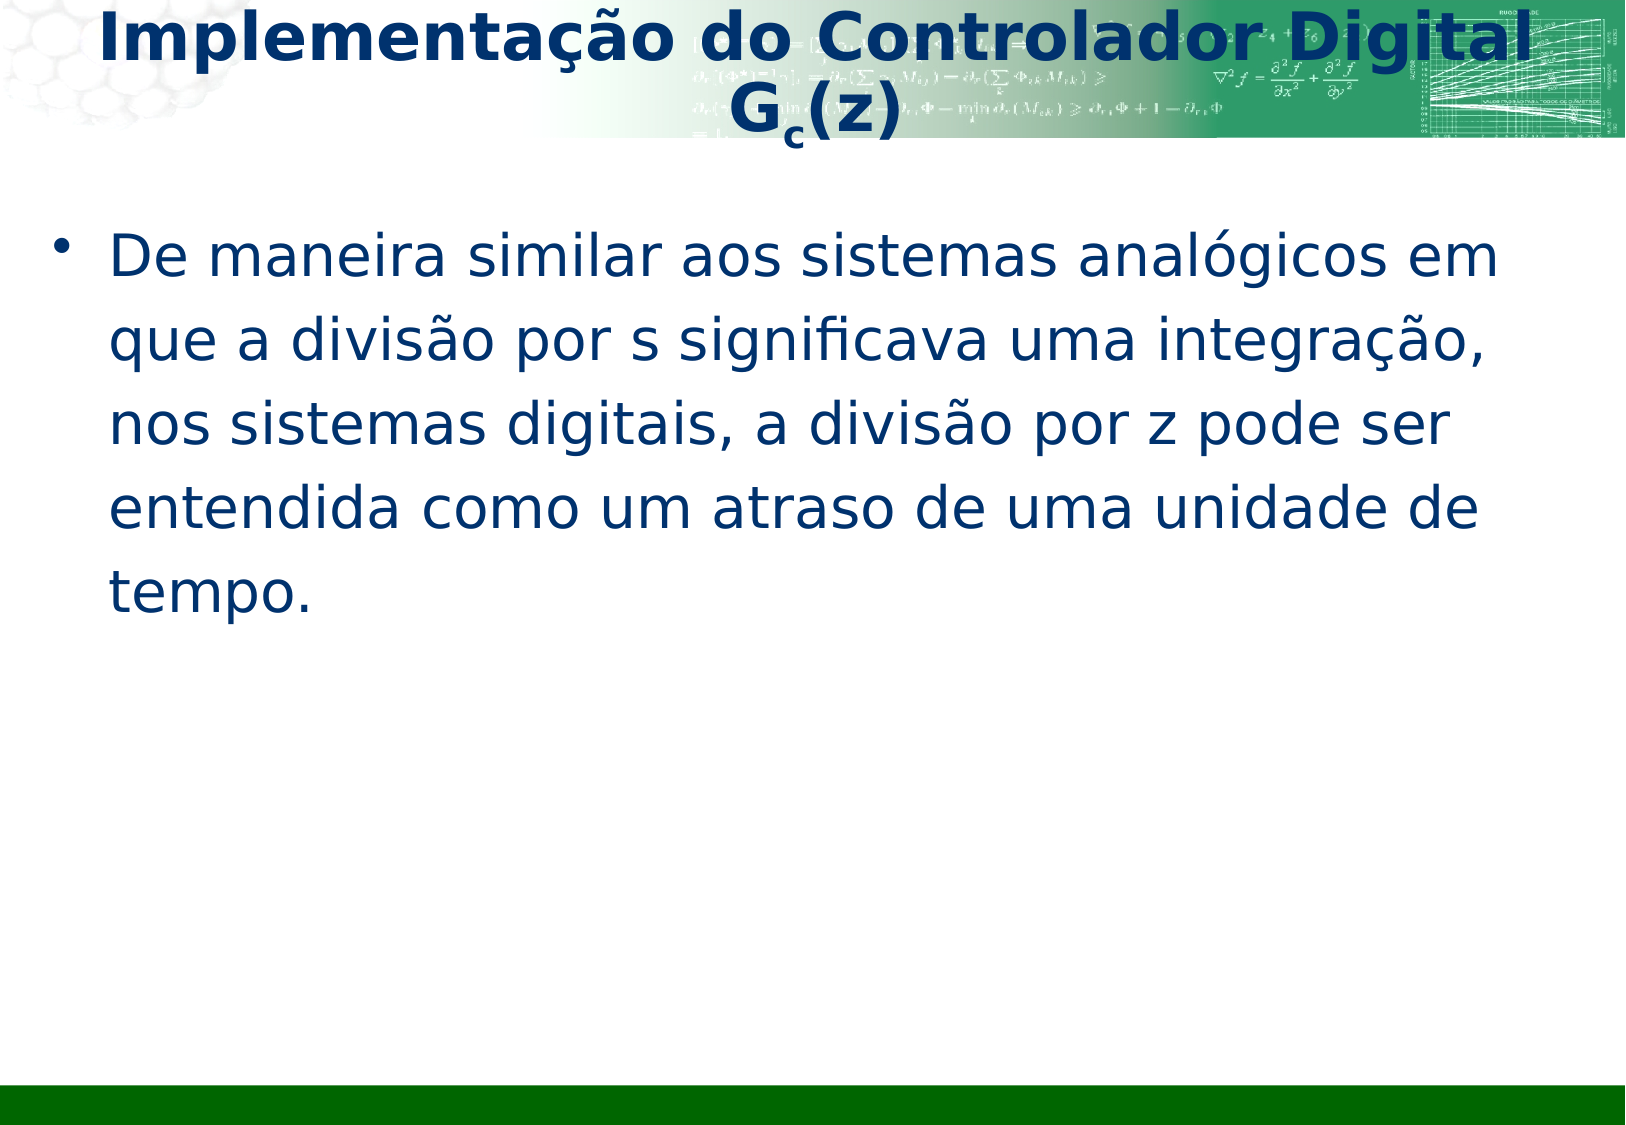

# Implementação do Controlador Digital Gc(z)
De maneira similar aos sistemas analógicos em que a divisão por s significava uma integração, nos sistemas digitais, a divisão por z pode ser entendida como um atraso de uma unidade de tempo.